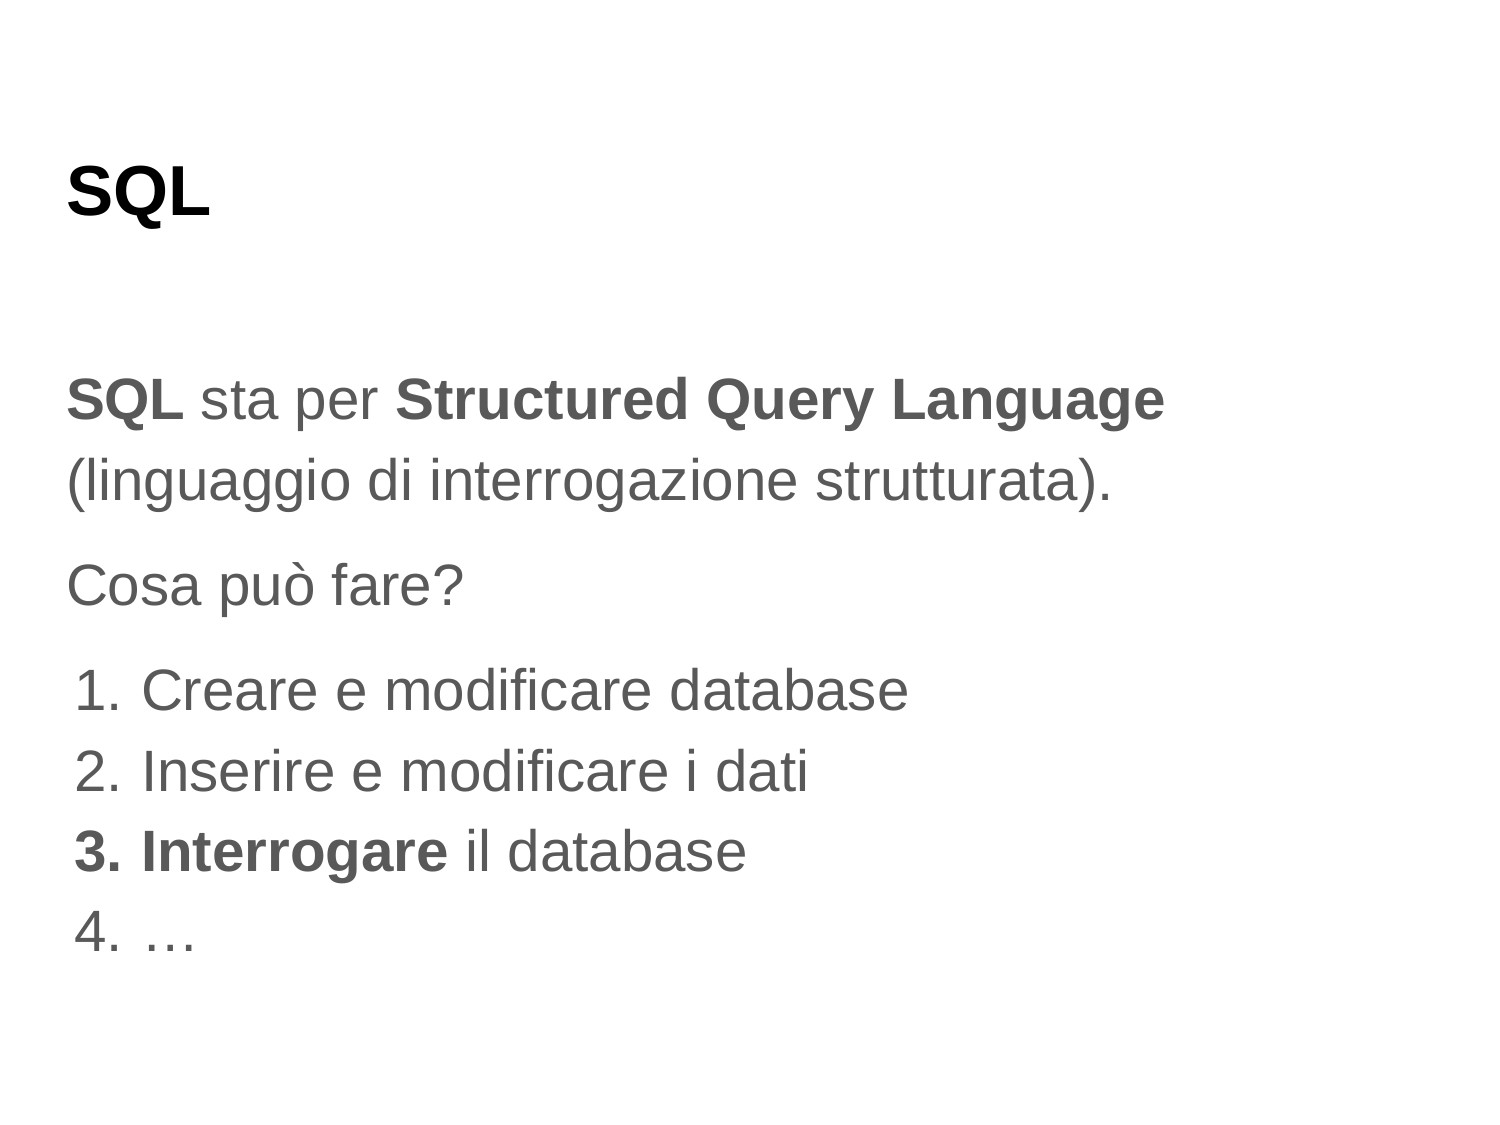

# SQL
SQL sta per Structured Query Language (linguaggio di interrogazione strutturata).
Cosa può fare?
Creare e modificare database
Inserire e modificare i dati
Interrogare il database
…
40